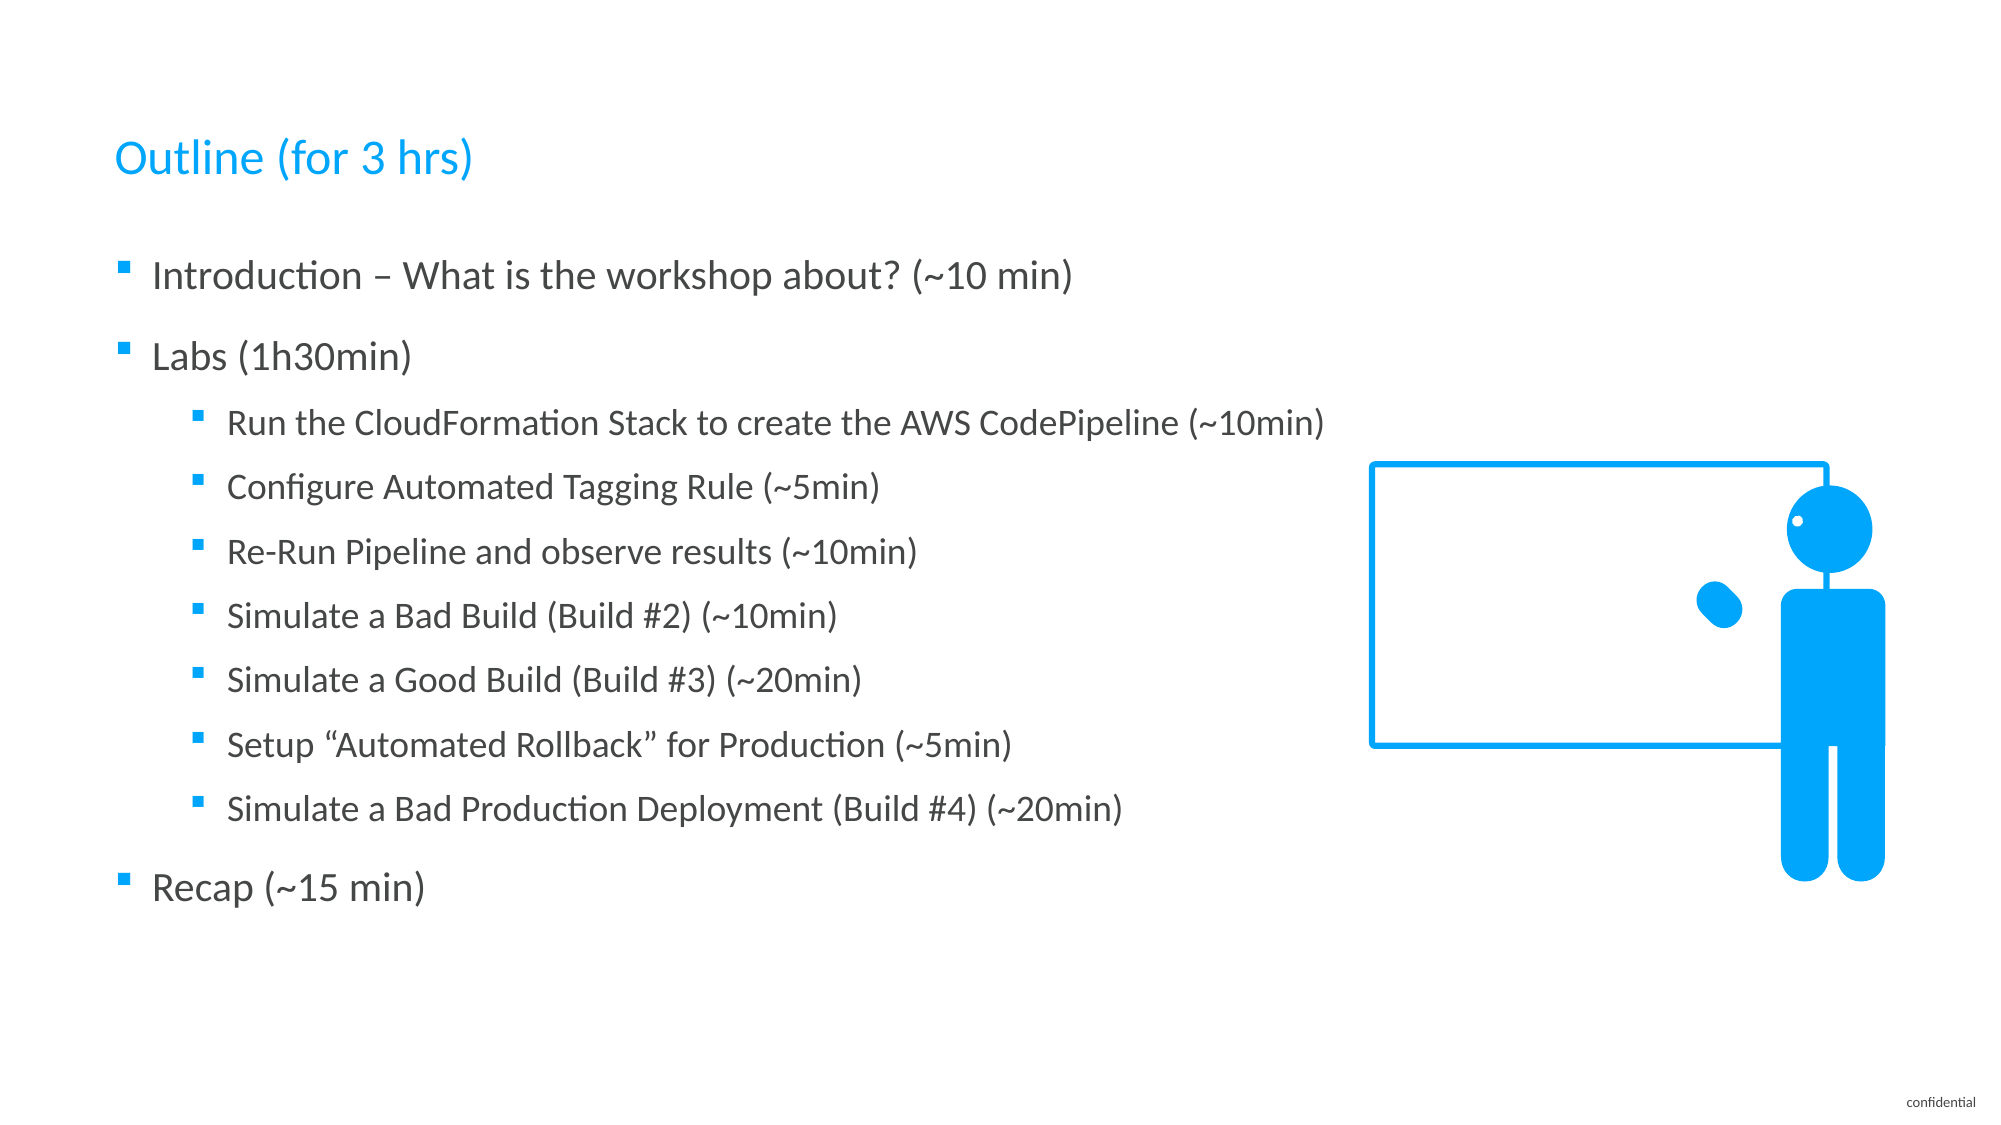

# Outline (for 3 hrs)
Introduction – What is the workshop about? (~10 min)
Labs (1h30min)
Run the CloudFormation Stack to create the AWS CodePipeline (~10min)
Configure Automated Tagging Rule (~5min)
Re-Run Pipeline and observe results (~10min)
Simulate a Bad Build (Build #2) (~10min)
Simulate a Good Build (Build #3) (~20min)
Setup “Automated Rollback” for Production (~5min)
Simulate a Bad Production Deployment (Build #4) (~20min)
Recap (~15 min)